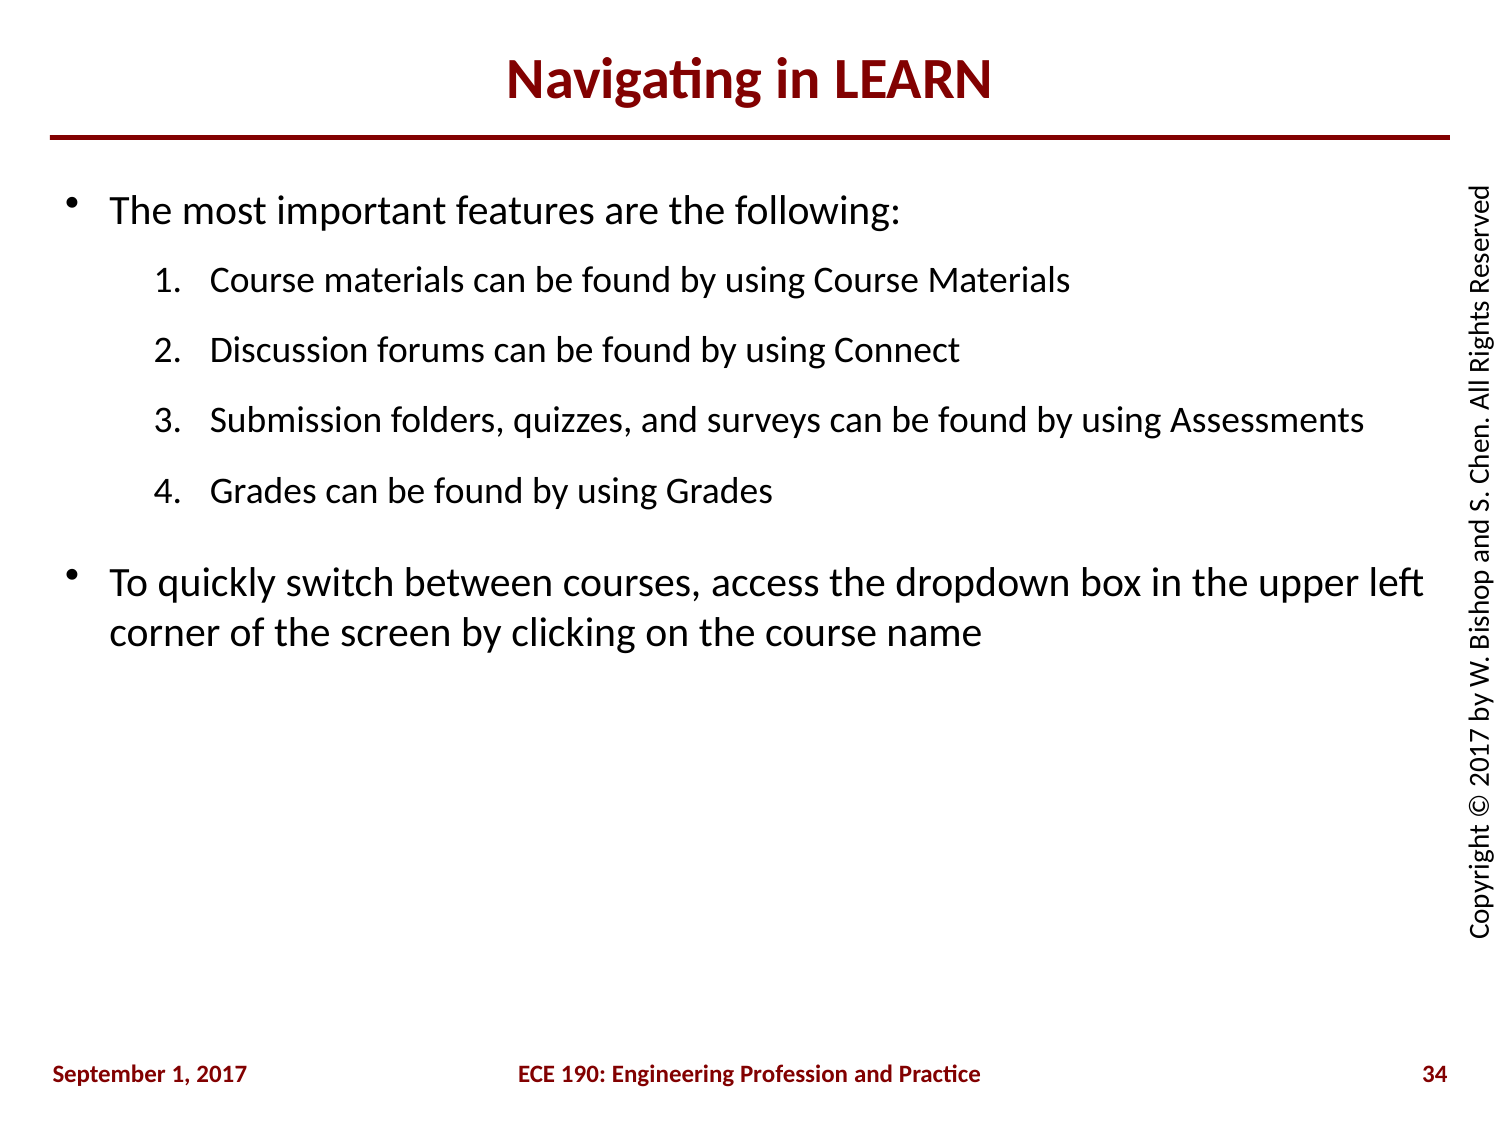

# Navigating in LEARN
The most important features are the following:
Course materials can be found by using Course Materials
Discussion forums can be found by using Connect
Submission folders, quizzes, and surveys can be found by using Assessments
Grades can be found by using Grades
To quickly switch between courses, access the dropdown box in the upper left corner of the screen by clicking on the course name
September 1, 2017
ECE 190: Engineering Profession and Practice
34